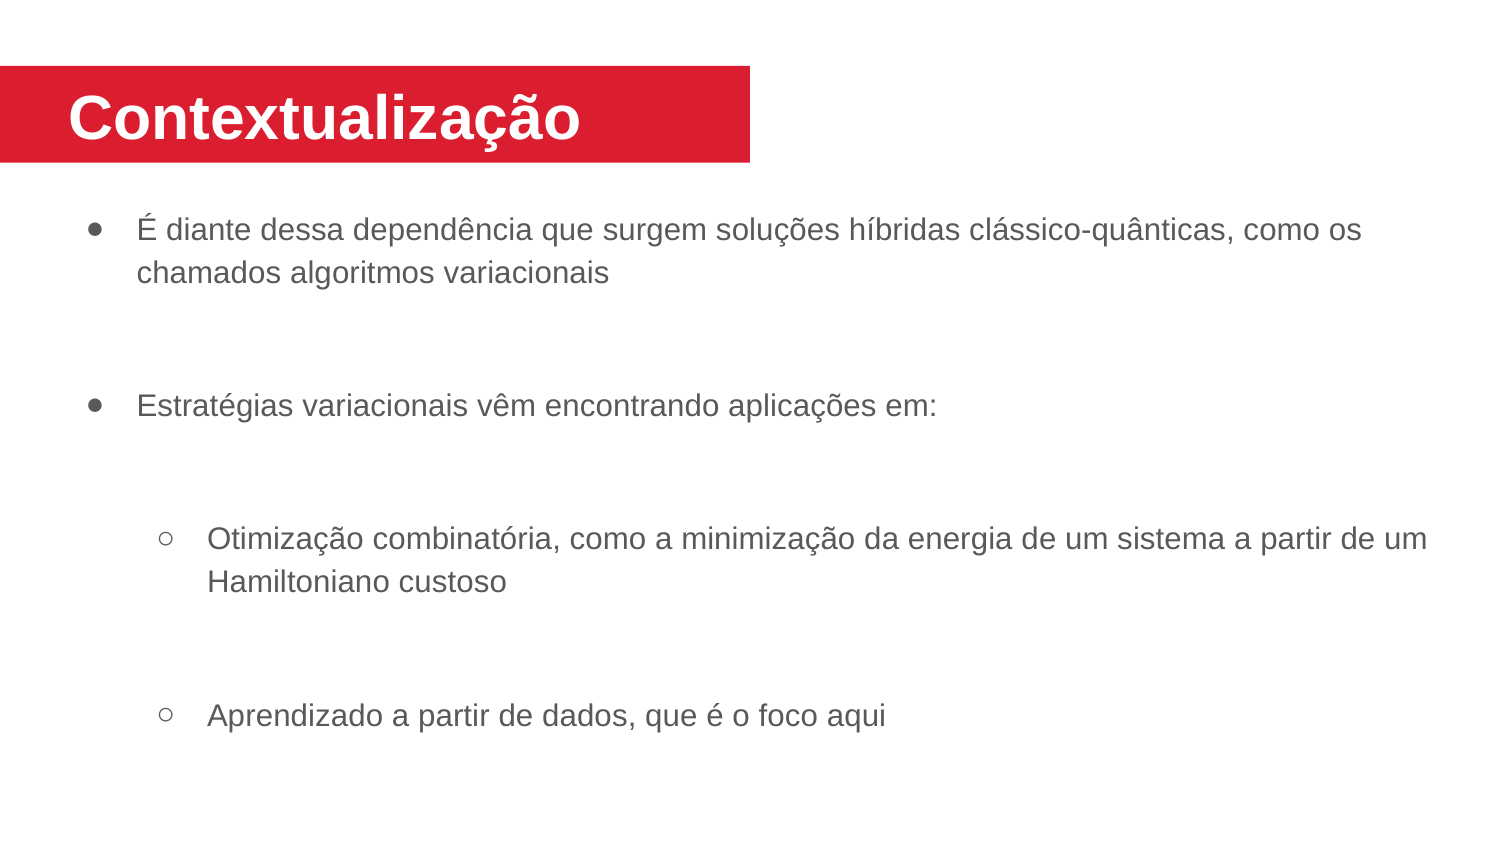

Contextualização
É diante dessa dependência que surgem soluções híbridas clássico-quânticas, como os chamados algoritmos variacionais

Estratégias variacionais vêm encontrando aplicações em:

Otimização combinatória, como a minimização da energia de um sistema a partir de um Hamiltoniano custoso

Aprendizado a partir de dados, que é o foco aqui